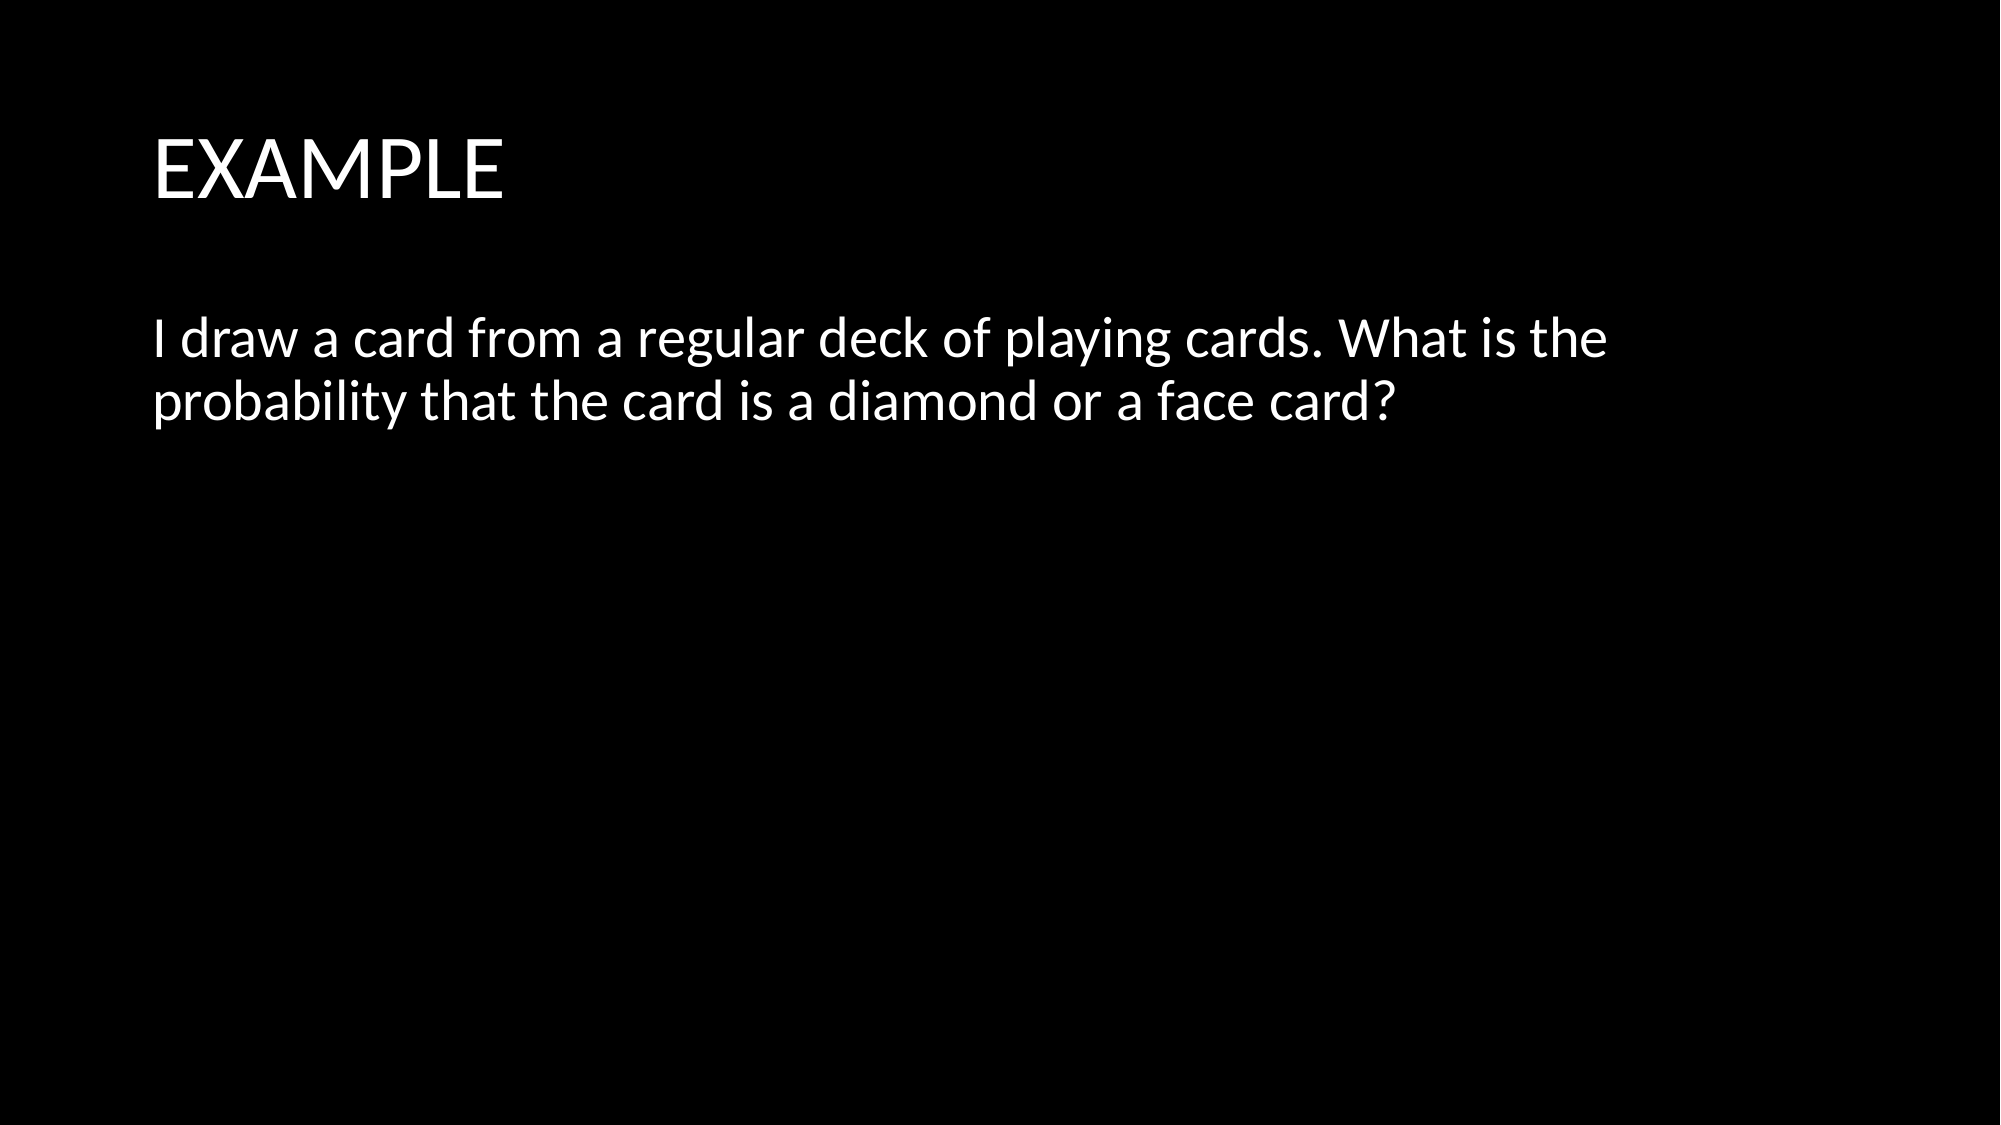

# EXAMPLE
I draw a card from a regular deck of playing cards. What is the probability that the card is a diamond or a face card?